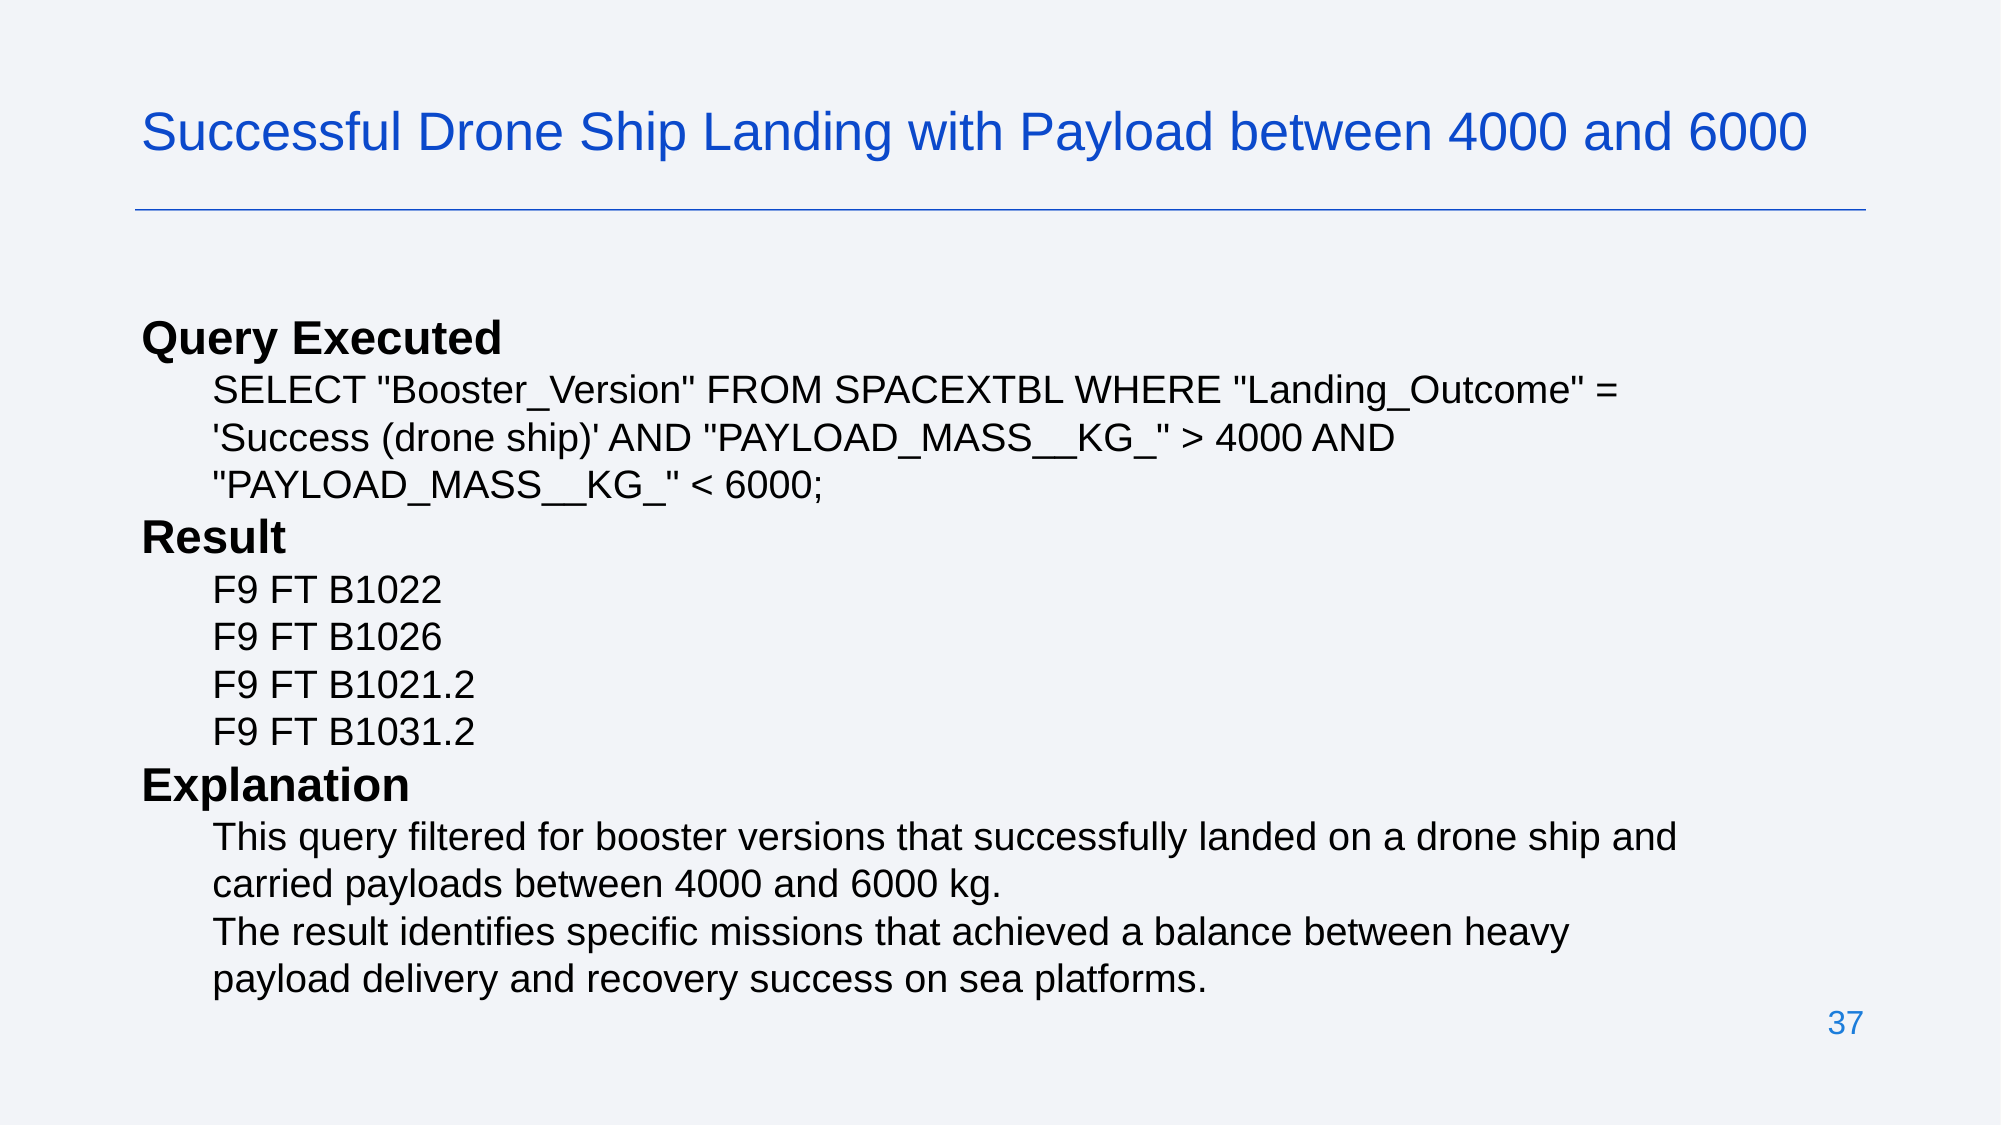

Successful Drone Ship Landing with Payload between 4000 and 6000
Query Executed
SELECT "Booster_Version" FROM SPACEXTBL WHERE "Landing_Outcome" = 'Success (drone ship)' AND "PAYLOAD_MASS__KG_" > 4000 AND "PAYLOAD_MASS__KG_" < 6000;
Result
F9 FT B1022
F9 FT B1026
F9 FT B1021.2
F9 FT B1031.2
Explanation
This query filtered for booster versions that successfully landed on a drone ship and carried payloads between 4000 and 6000 kg.
The result identifies specific missions that achieved a balance between heavy payload delivery and recovery success on sea platforms.
37